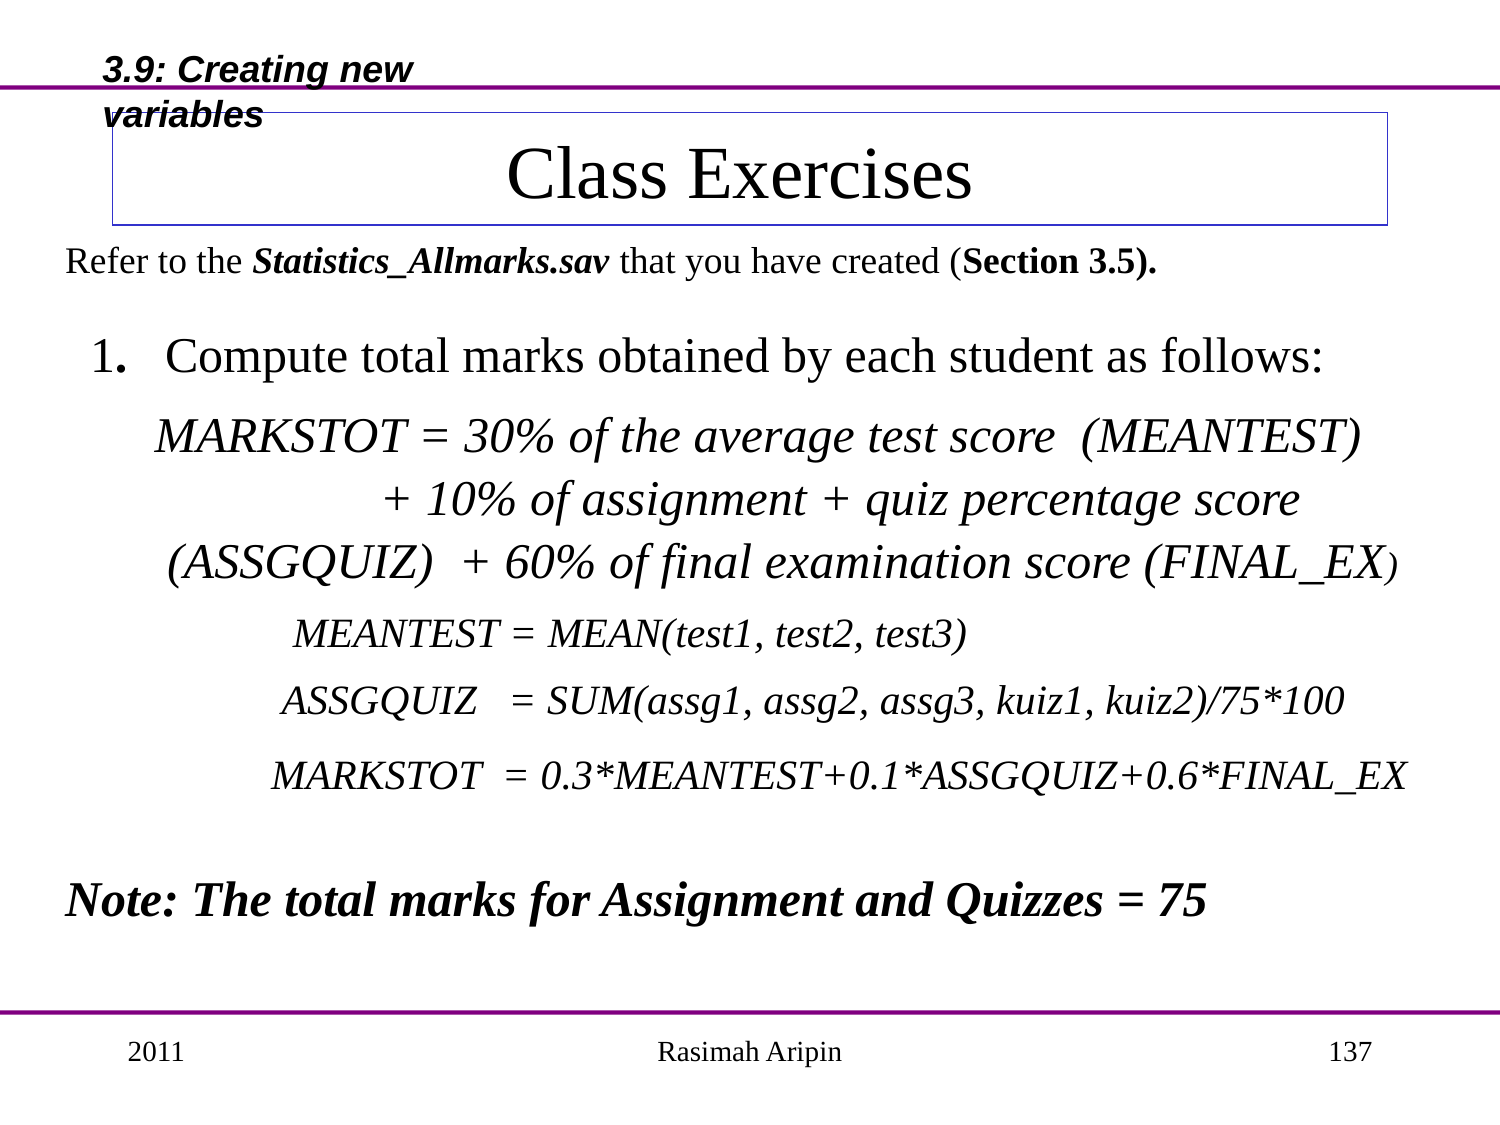

3.9: Creating new variables
# Class Exercises
Refer to the Statistics_Allmarks.sav that you have created (Section 3.5).

  1.   Compute total marks obtained by each student as follows:
     MARKSTOT = 30% of the average test score  (MEANTEST)                     + 10% of assignment + quiz percentage score (ASSGQUIZ)  + 60% of final examination score (FINAL_EX)
   MEANTEST = MEAN(test1, test2, test3)
 ASSGQUIZ   = SUM(assg1, assg2, assg3, kuiz1, kuiz2)/75*100
MARKSTOT  = 0.3*MEANTEST+0.1*ASSGQUIZ+0.6*FINAL_EX

Note: The total marks for Assignment and Quizzes = 75
2011
Rasimah Aripin
137